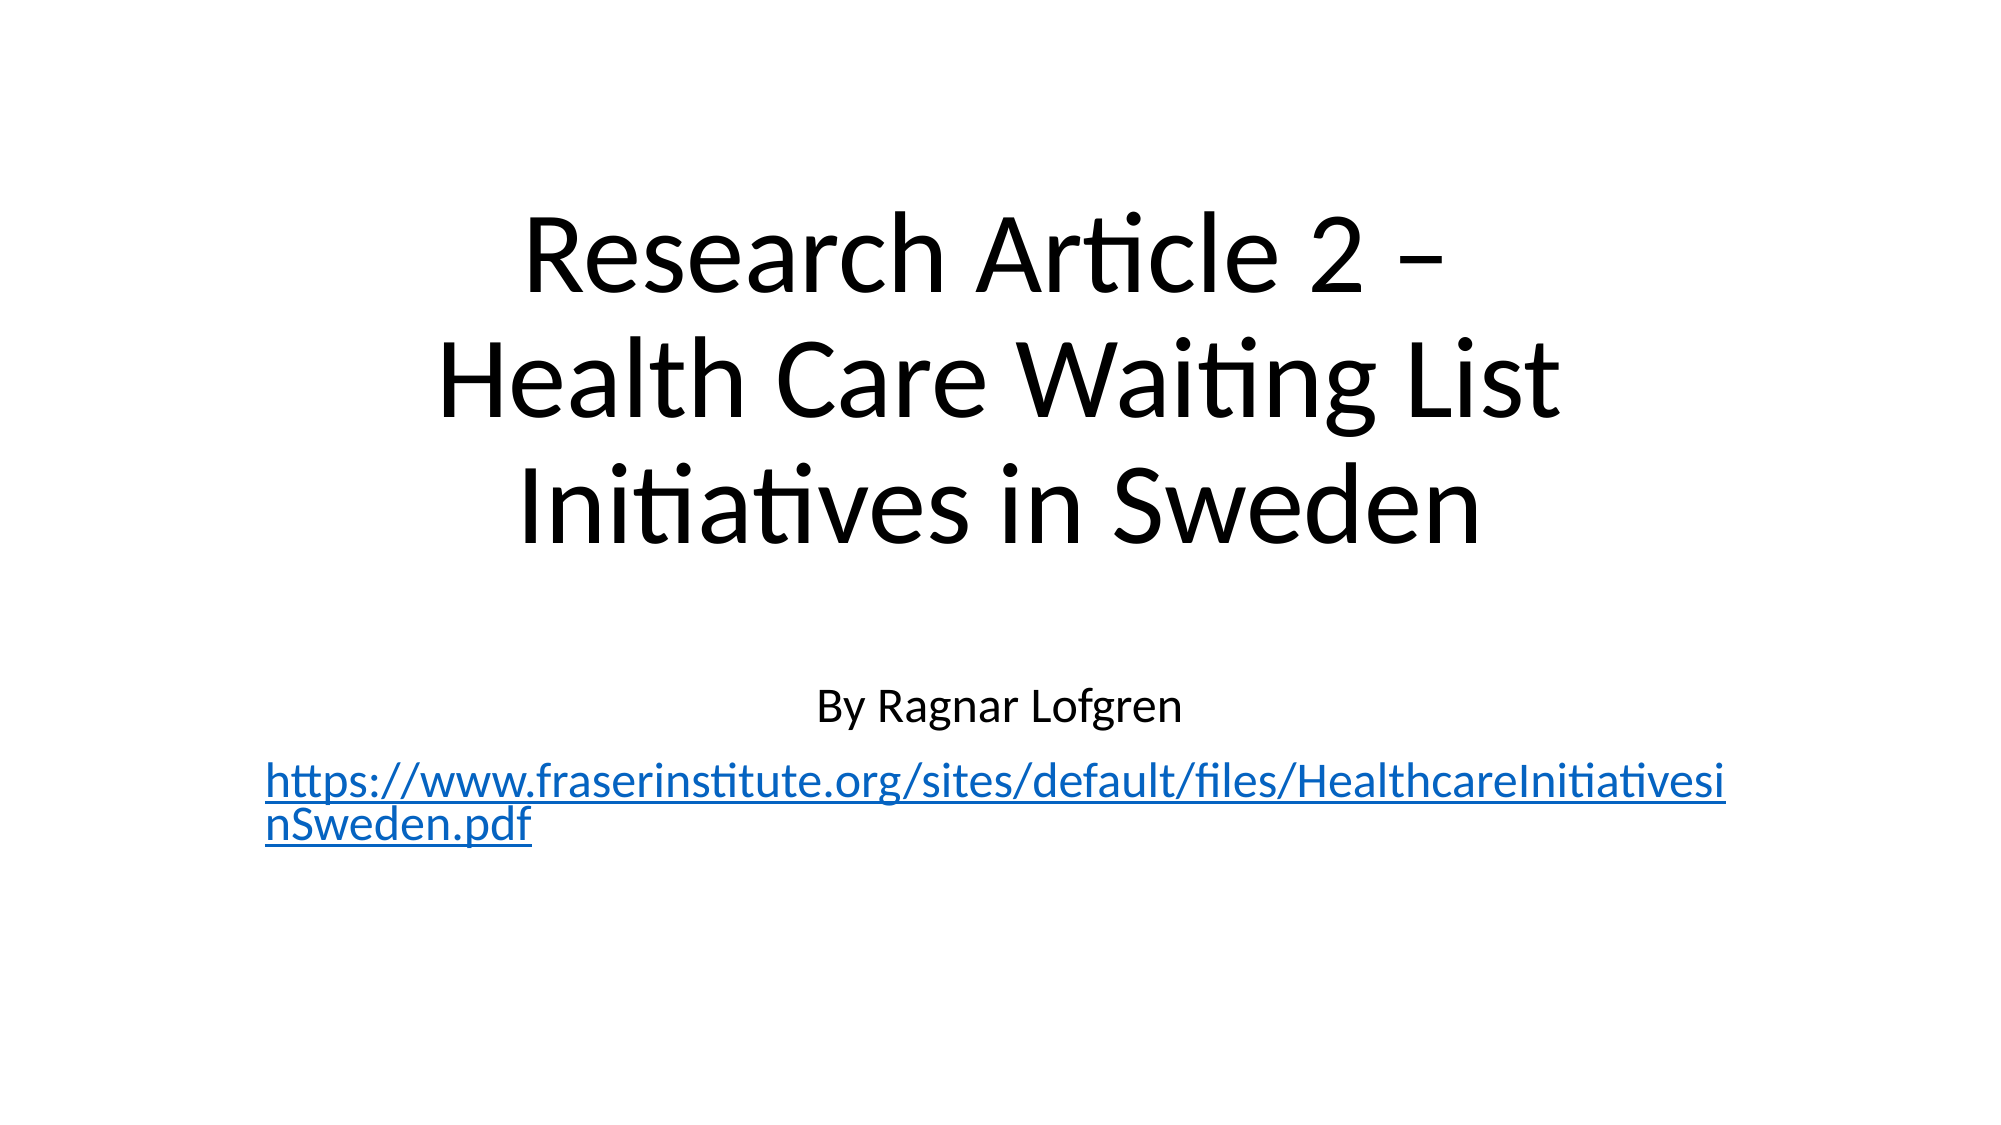

# Research Article 2 – Health Care Waiting List Initiatives in Sweden

By Ragnar Lofgren
https://www.fraserinstitute.org/sites/default/files/HealthcareInitiativesinSweden.pdf